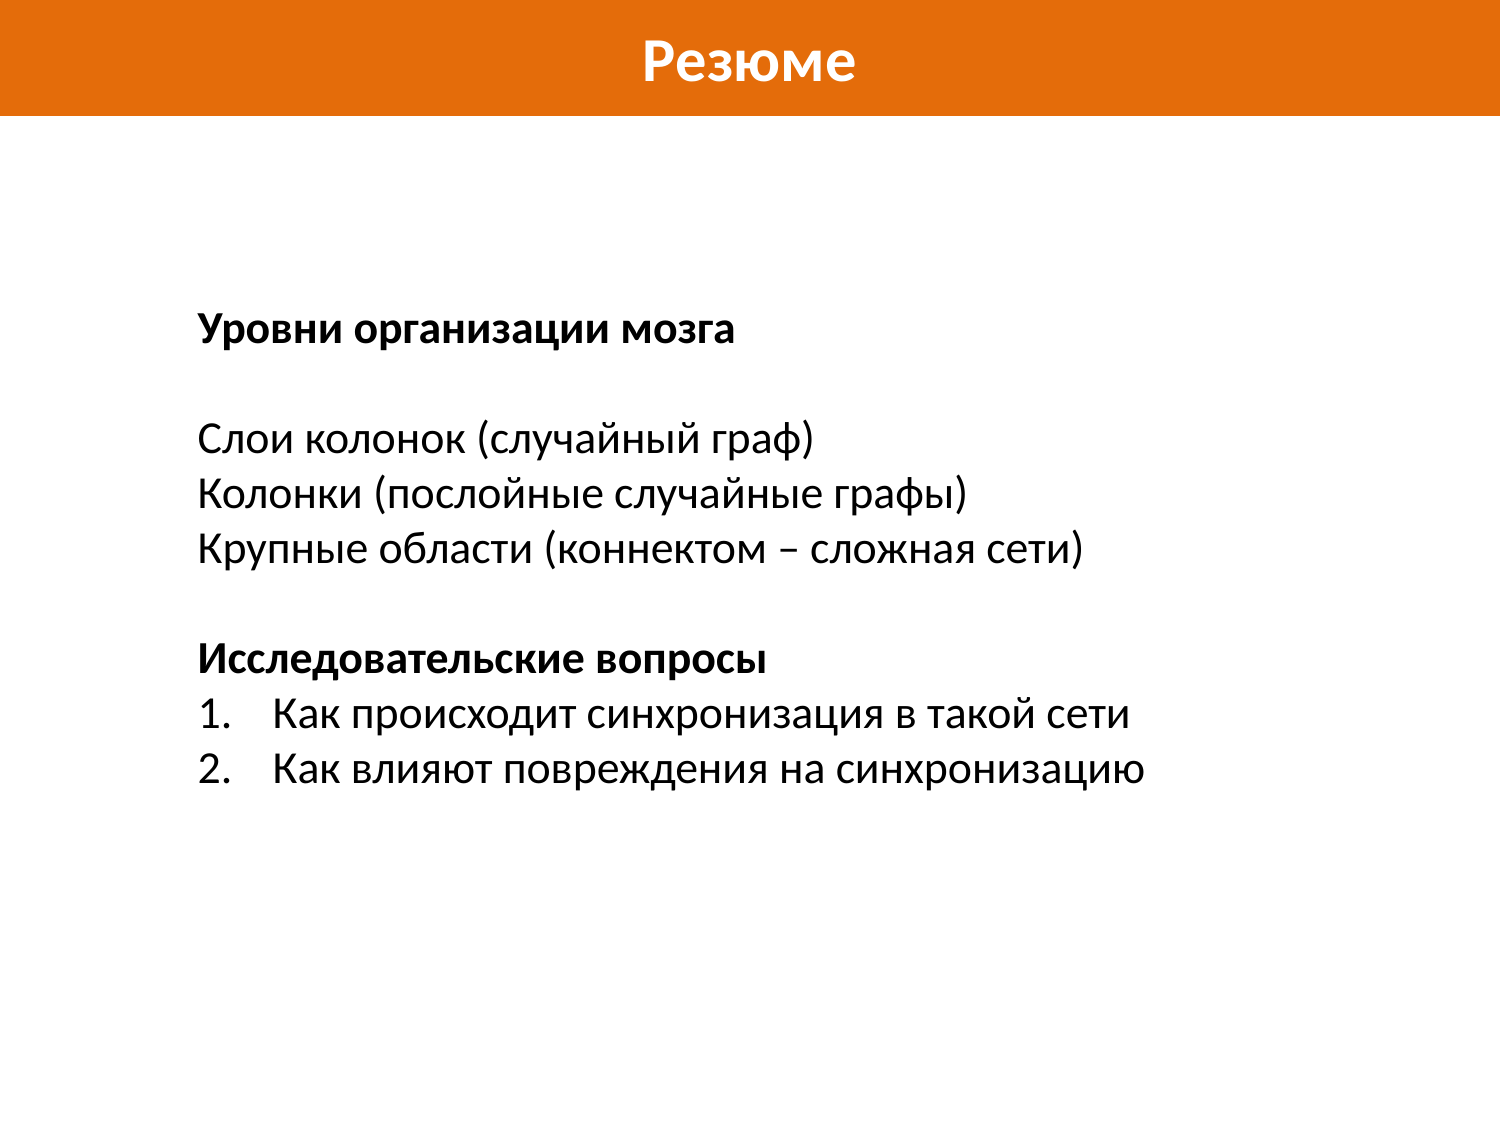

# Резюме
Уровни организации мозга

Слои колонок (случайный граф)
Колонки (послойные случайные графы)
Крупные области (коннектом – сложная сети)

Исследовательские вопросы
Как происходит синхронизация в такой сети
Как влияют повреждения на синхронизацию